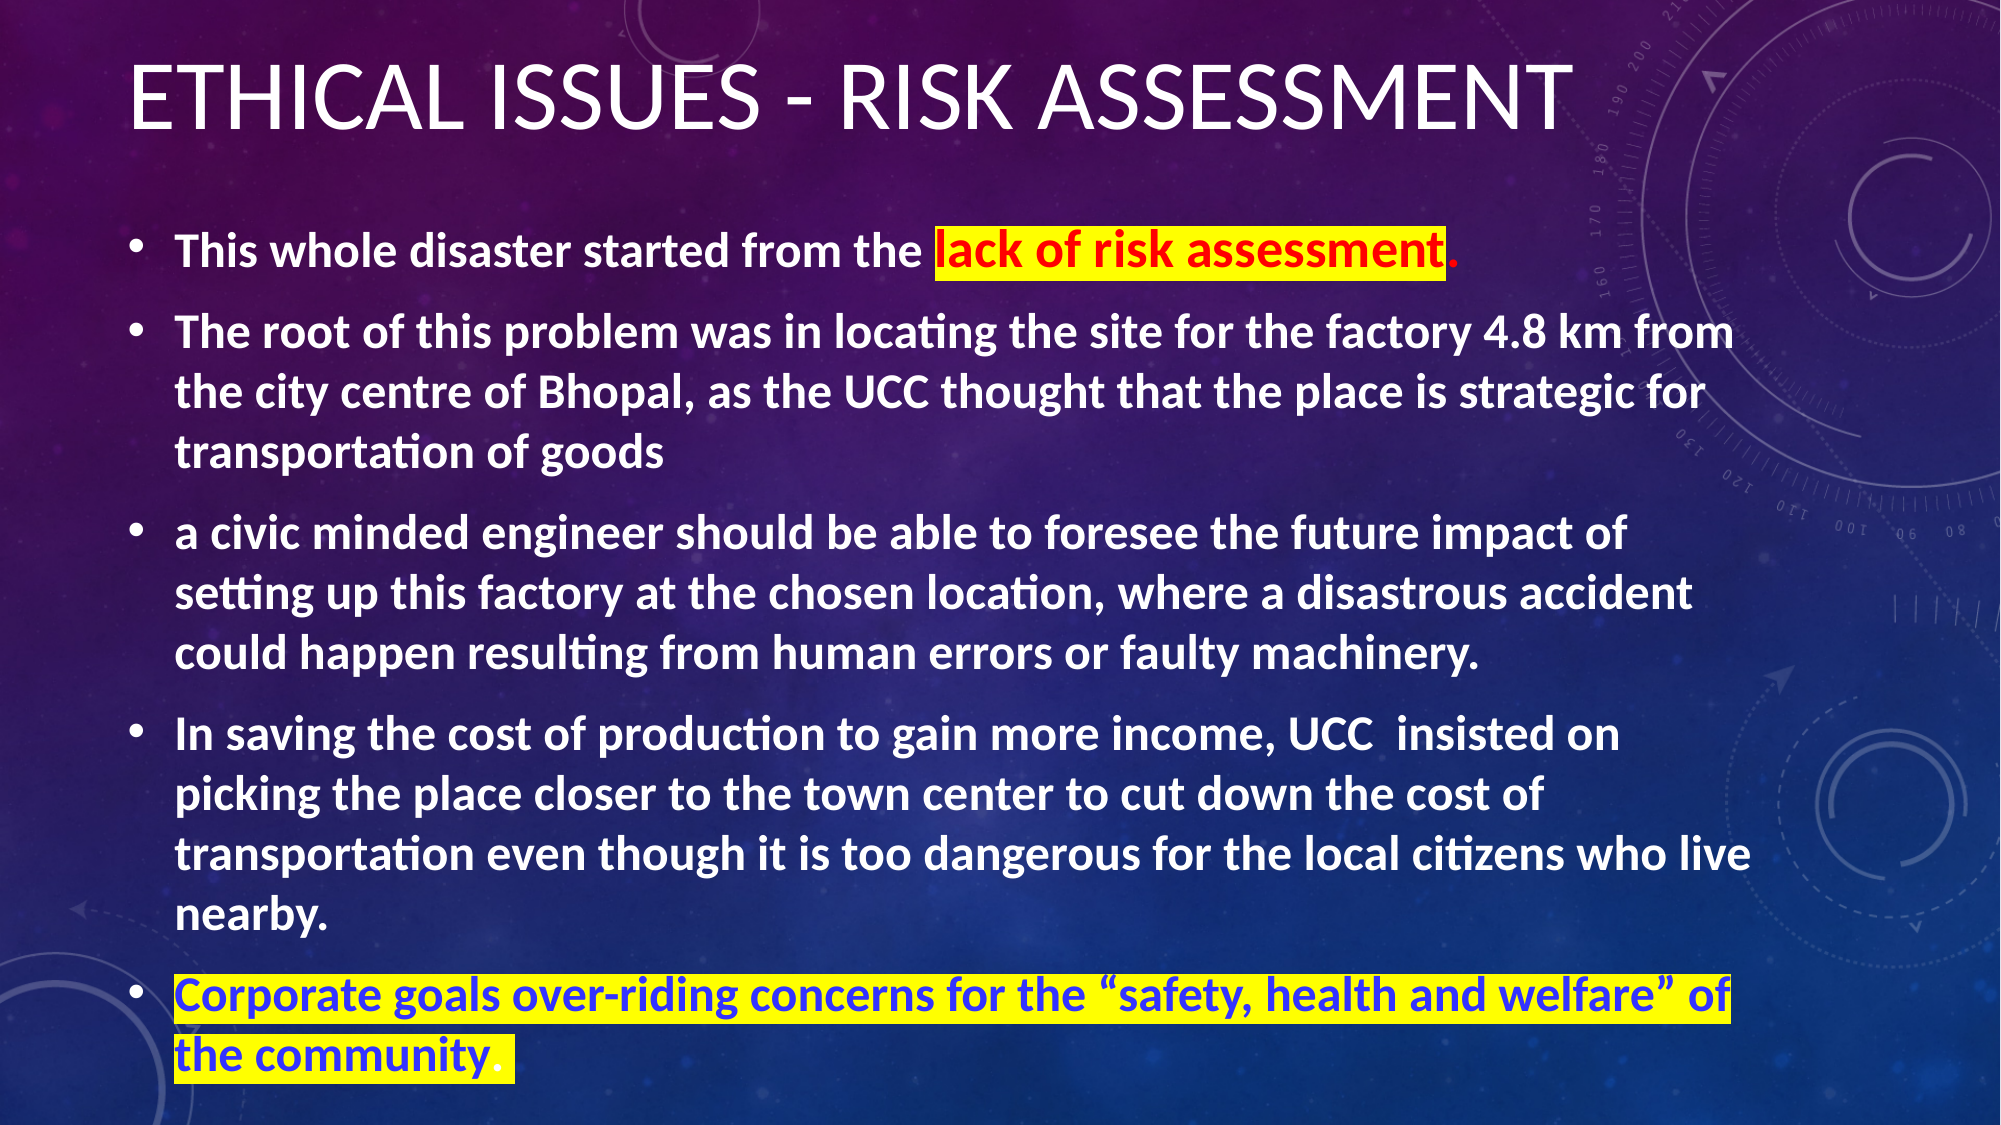

# Ethical Issues - Risk Assessment

This whole disaster started from the lack of risk assessment.
The root of this problem was in locating the site for the factory 4.8 km from the city centre of Bhopal, as the UCC thought that the place is strategic for transportation of goods
a civic minded engineer should be able to foresee the future impact of setting up this factory at the chosen location, where a disastrous accident  could happen resulting from human errors or faulty machinery.
In saving the cost of production to gain more income, UCC  insisted on picking the place closer to the town center to cut down the cost of transportation even though it is too dangerous for the local citizens who live nearby.
Corporate goals over-riding concerns for the “safety, health and welfare” of the community.